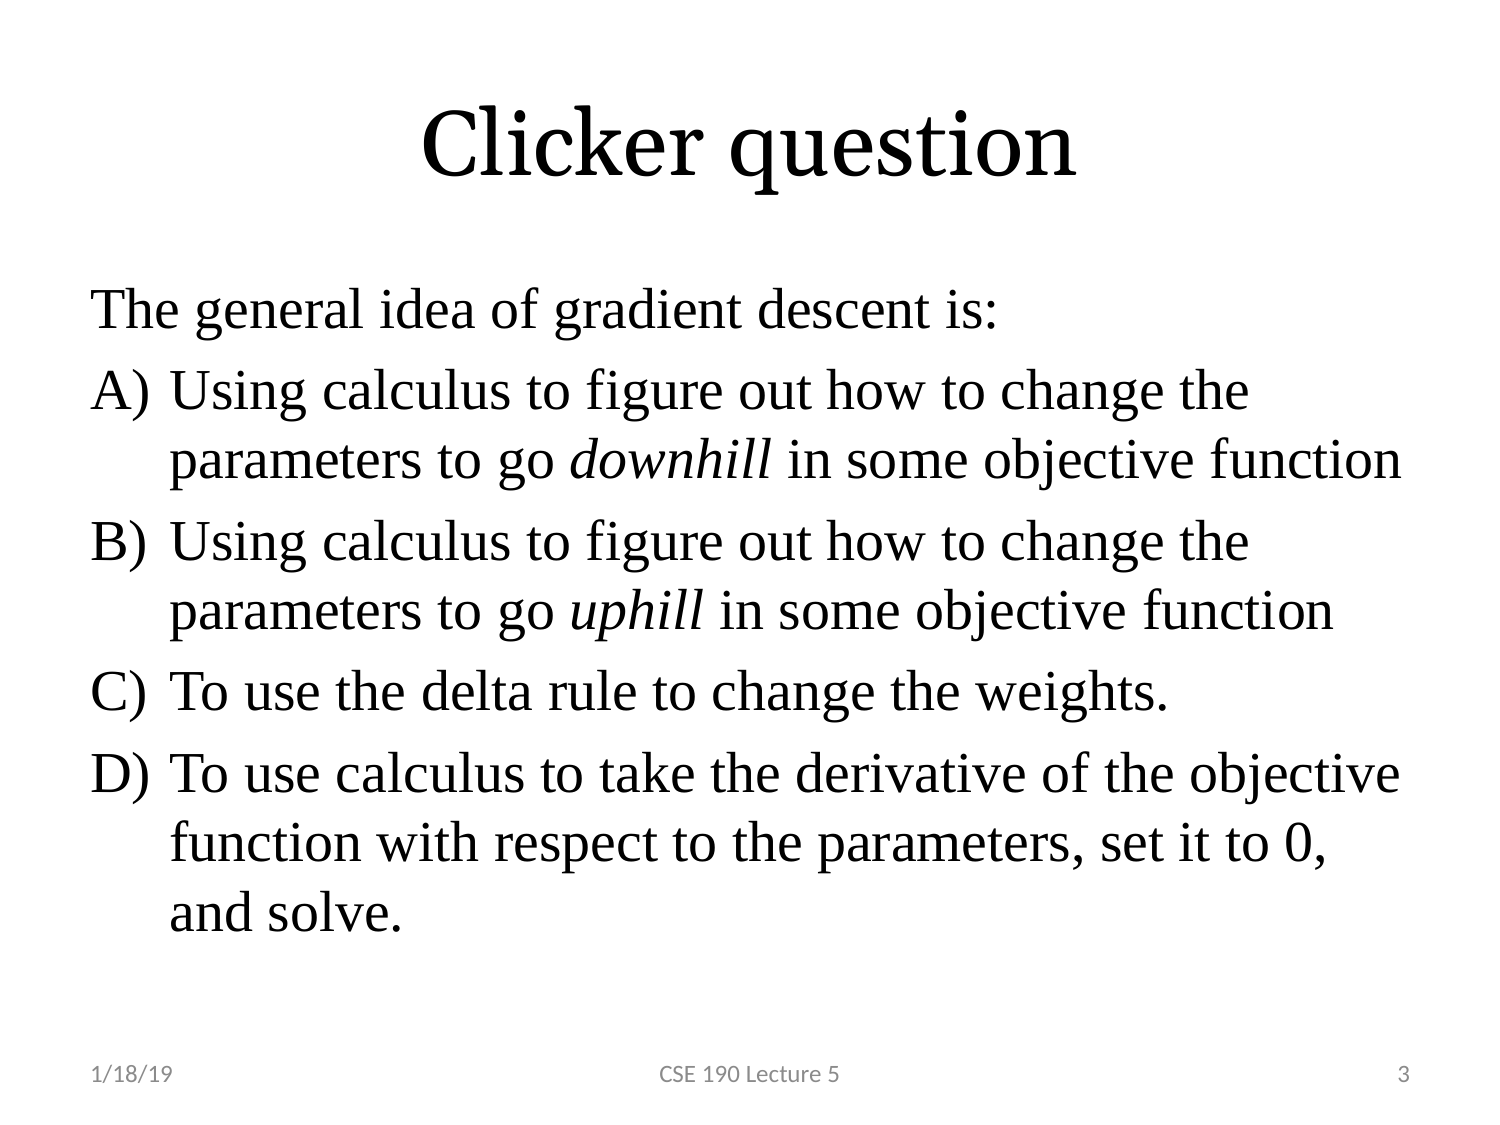

# Clicker question
The general idea of gradient descent is:
Using calculus to figure out how to change the parameters to go downhill in some objective function
Using calculus to figure out how to change the parameters to go uphill in some objective function
To use the delta rule to change the weights.
To use calculus to take the derivative of the objective function with respect to the parameters, set it to 0, and solve.
1/18/19
CSE 190 Lecture 5
3